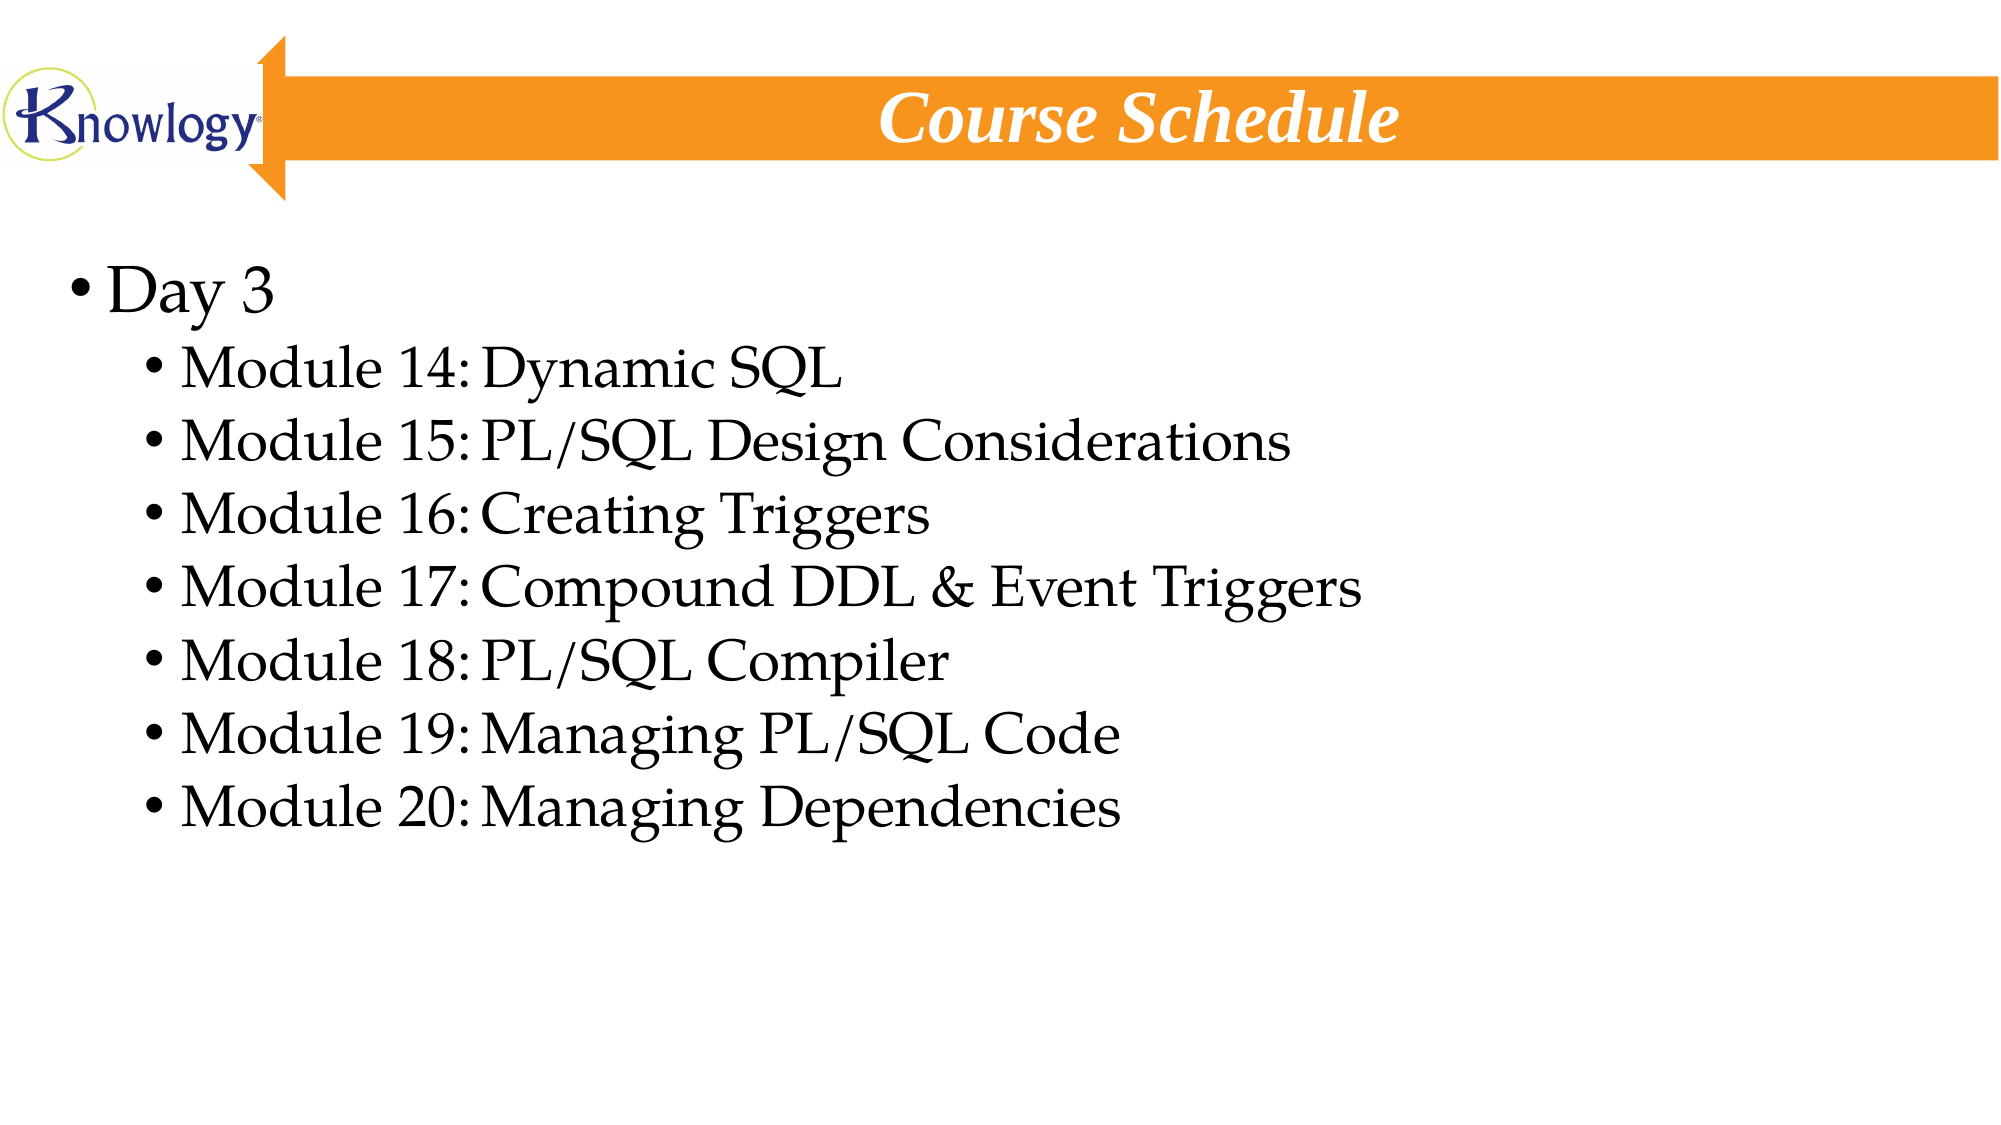

# Course Schedule
Day 3
Module 14:	Dynamic SQL
Module 15:	PL/SQL Design Considerations
Module 16:	Creating Triggers
Module 17:	Compound DDL & Event Triggers
Module 18:	PL/SQL Compiler
Module 19:	Managing PL/SQL Code
Module 20:	Managing Dependencies